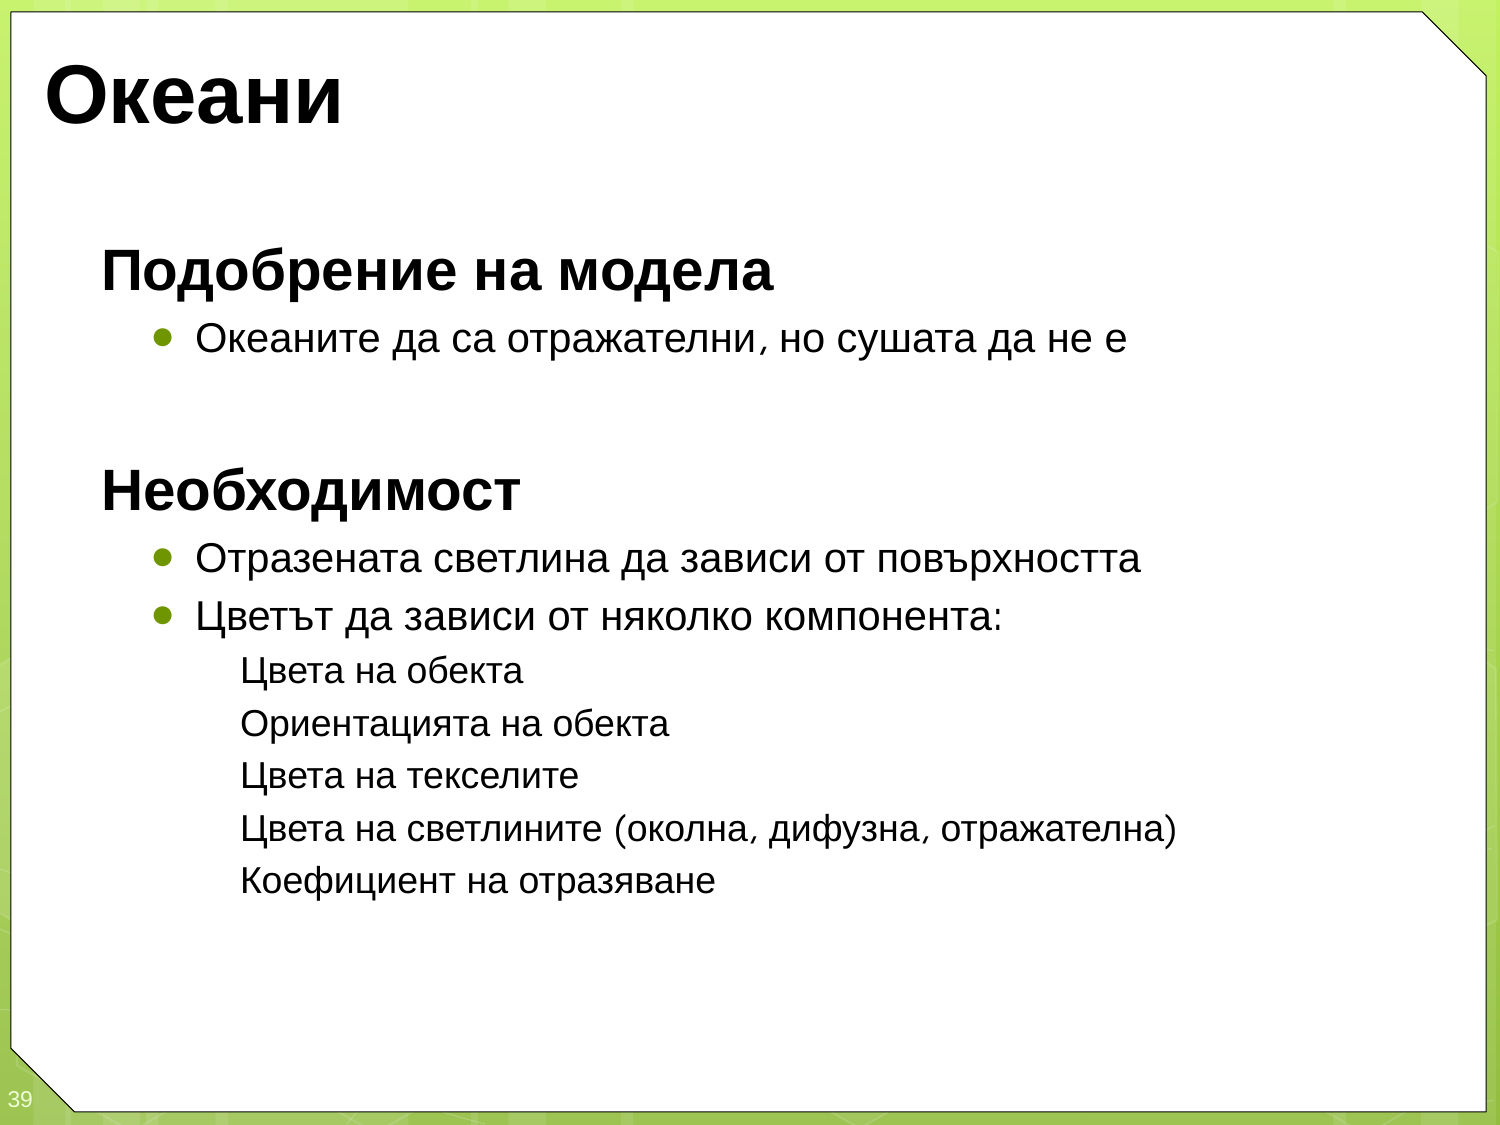

# Океани
Подобрение на модела
Океаните да са отражателни, но сушата да не е

Необходимост
Отразената светлина да зависи от повърхността
Цветът да зависи от няколко компонента:
Цвета на обекта
Ориентацията на обекта
Цвета на текселите
Цвета на светлините (околна, дифузна, отражателна)
Коефициент на отразяване